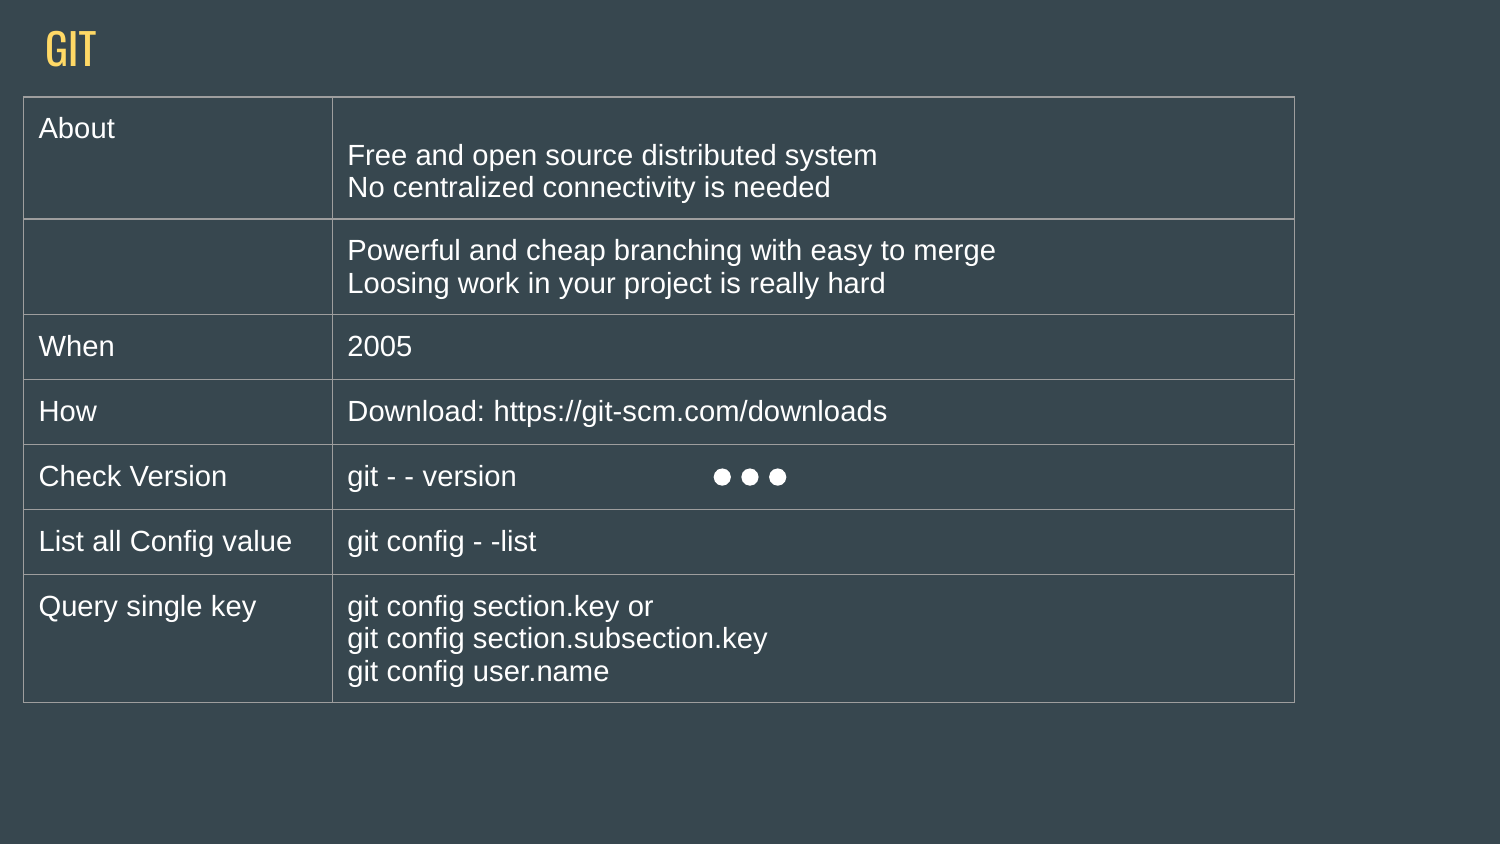

# GIT

| About | Free and open source distributed system No centralized connectivity is needed |
| --- | --- |
|  | Powerful and cheap branching with easy to merge Loosing work in your project is really hard |
| When | 2005 |
| How | Download: https://git-scm.com/downloads |
| Check Version | git - - version |
| List all Config value | git config - -list |
| Query single key | git config section.key or git config section.subsection.key git config user.name |